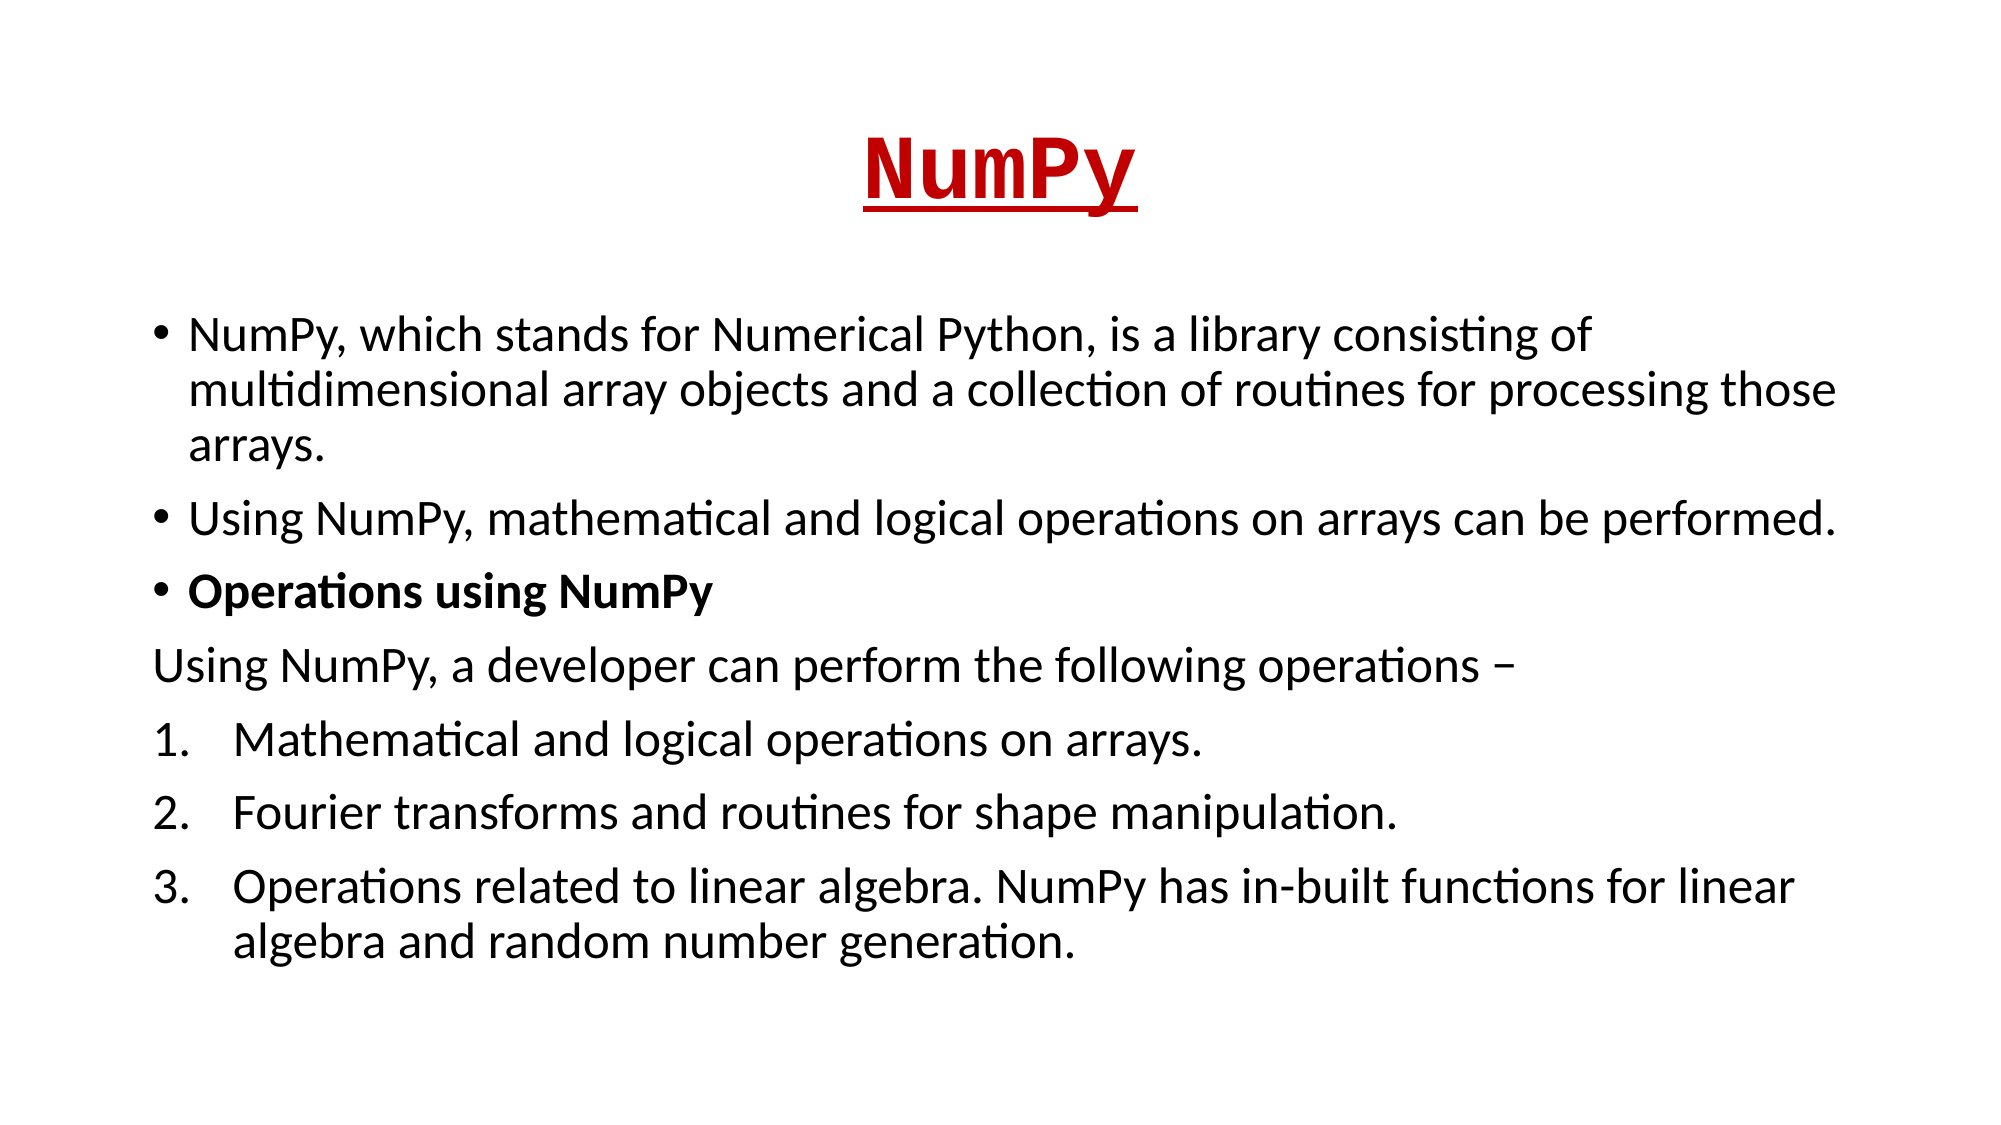

# NumPy
NumPy, which stands for Numerical Python, is a library consisting of multidimensional array objects and a collection of routines for processing those arrays.
Using NumPy, mathematical and logical operations on arrays can be performed.
Operations using NumPy
Using NumPy, a developer can perform the following operations −
Mathematical and logical operations on arrays.
Fourier transforms and routines for shape manipulation.
Operations related to linear algebra. NumPy has in-built functions for linear algebra and random number generation.